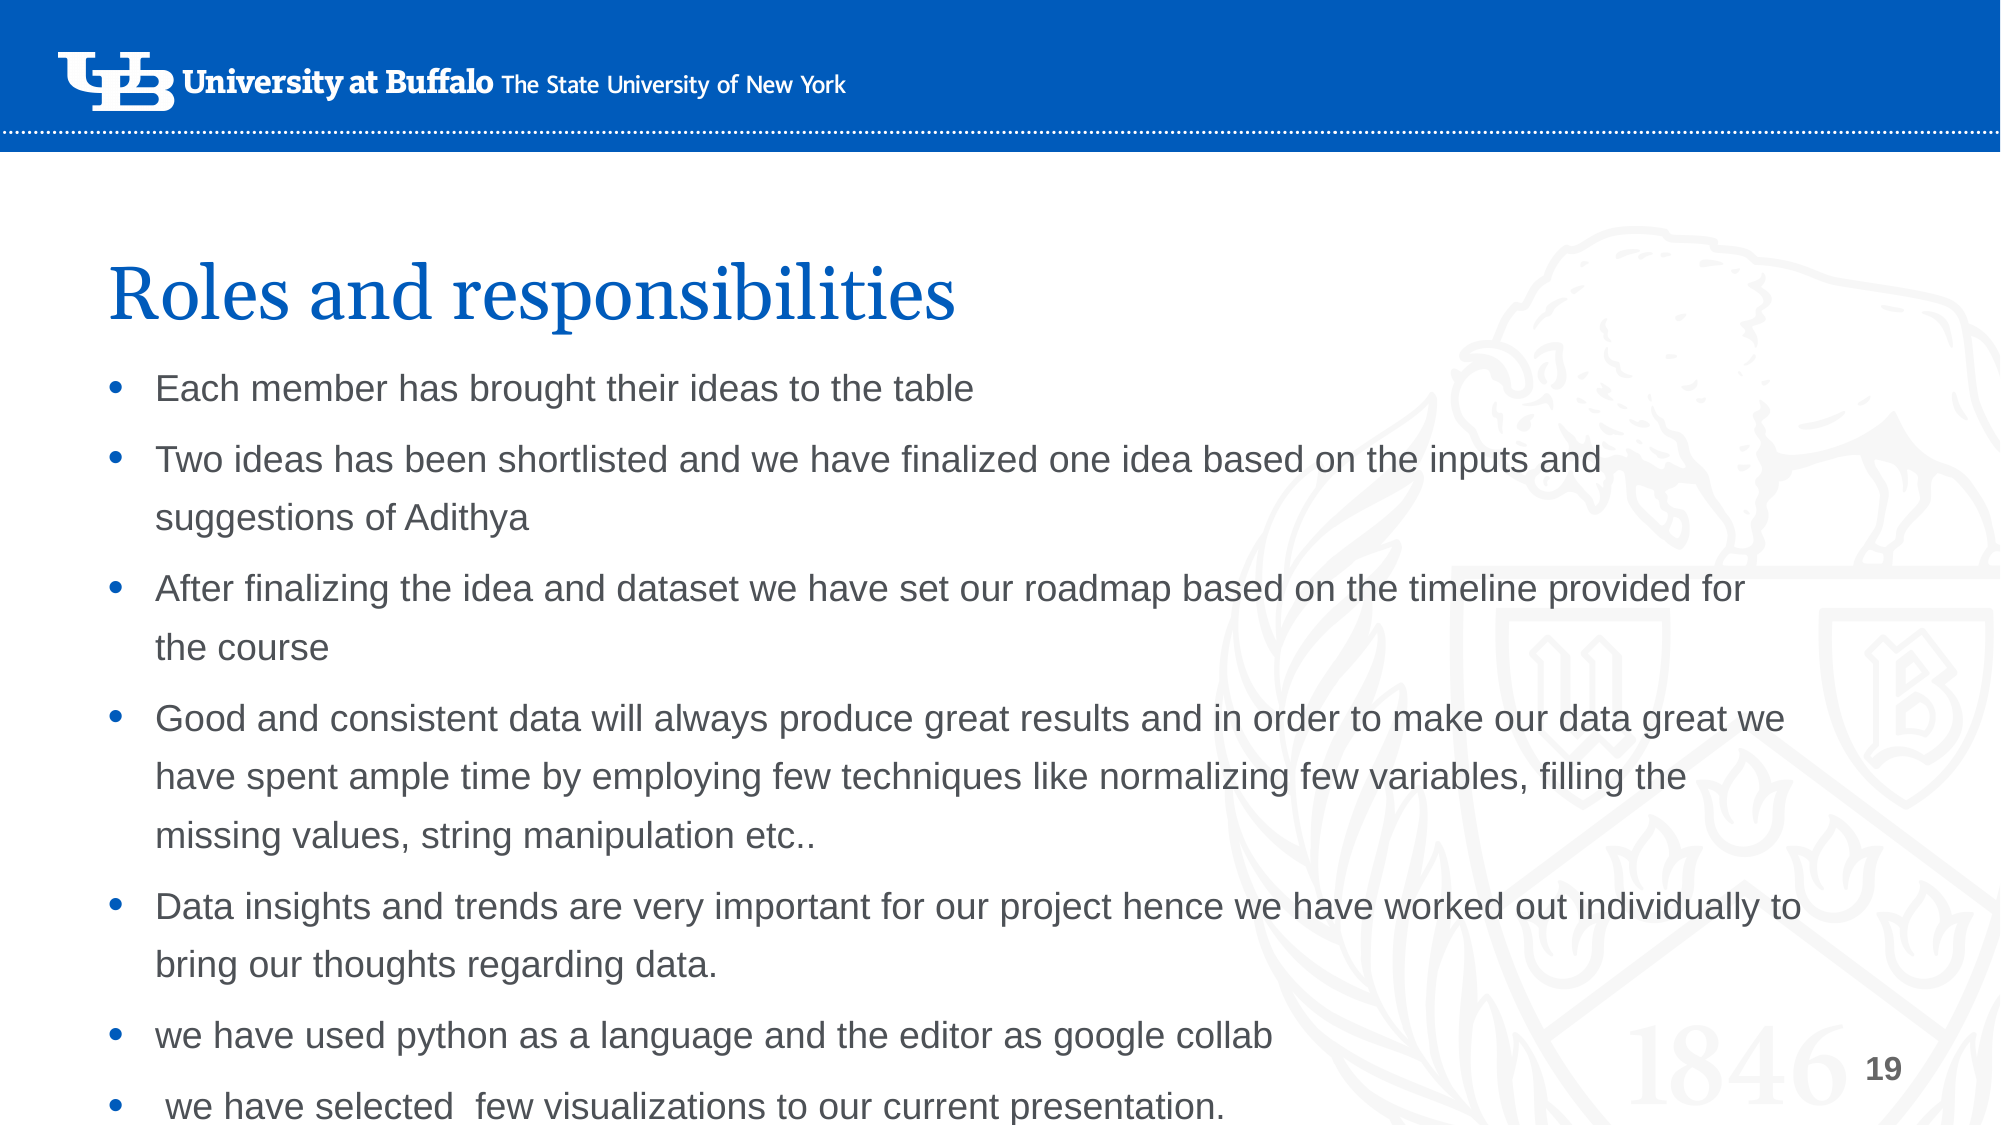

# Roles and responsibilities
Each member has brought their ideas to the table
Two ideas has been shortlisted and we have finalized one idea based on the inputs and suggestions of Adithya
After finalizing the idea and dataset we have set our roadmap based on the timeline provided for the course
Good and consistent data will always produce great results and in order to make our data great we have spent ample time by employing few techniques like normalizing few variables, filling the missing values, string manipulation etc..
Data insights and trends are very important for our project hence we have worked out individually to bring our thoughts regarding data.
we have used python as a language and the editor as google collab
 we have selected  few visualizations to our current presentation.
19